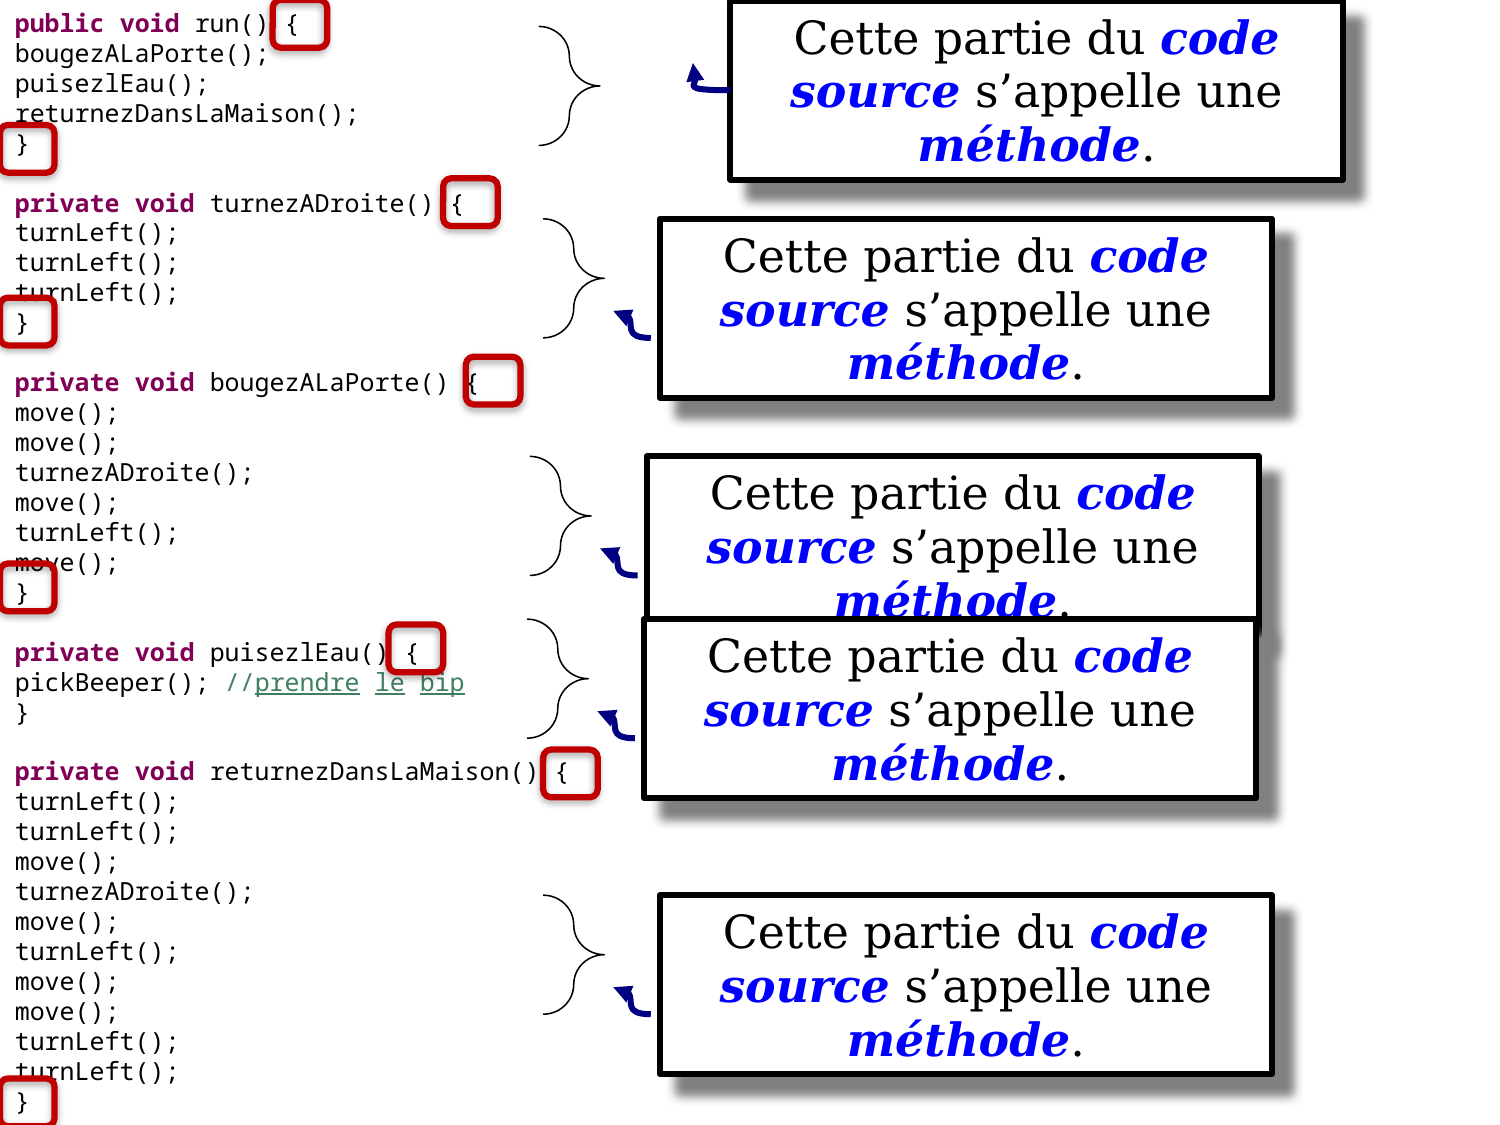

public void run() {
bougezALaPorte();
puisezlEau();
returnezDansLaMaison();
}

private void turnezADroite() {
turnLeft();
turnLeft();
turnLeft();
}

private void bougezALaPorte() {
move();
move();
turnezADroite();
move();
turnLeft();
move();
}

private void puisezlEau() {
pickBeeper(); //prendre le bip
}
private void returnezDansLaMaison() {
turnLeft();
turnLeft();
move();
turnezADroite();
move();
turnLeft();
move();
move();
turnLeft();
turnLeft();
}

Cette partie du code source s’appelle une méthode.

Cette partie du code source s’appelle une méthode.

Cette partie du code source s’appelle une méthode.

Cette partie du code source s’appelle une méthode.

Cette partie du code source s’appelle une méthode.